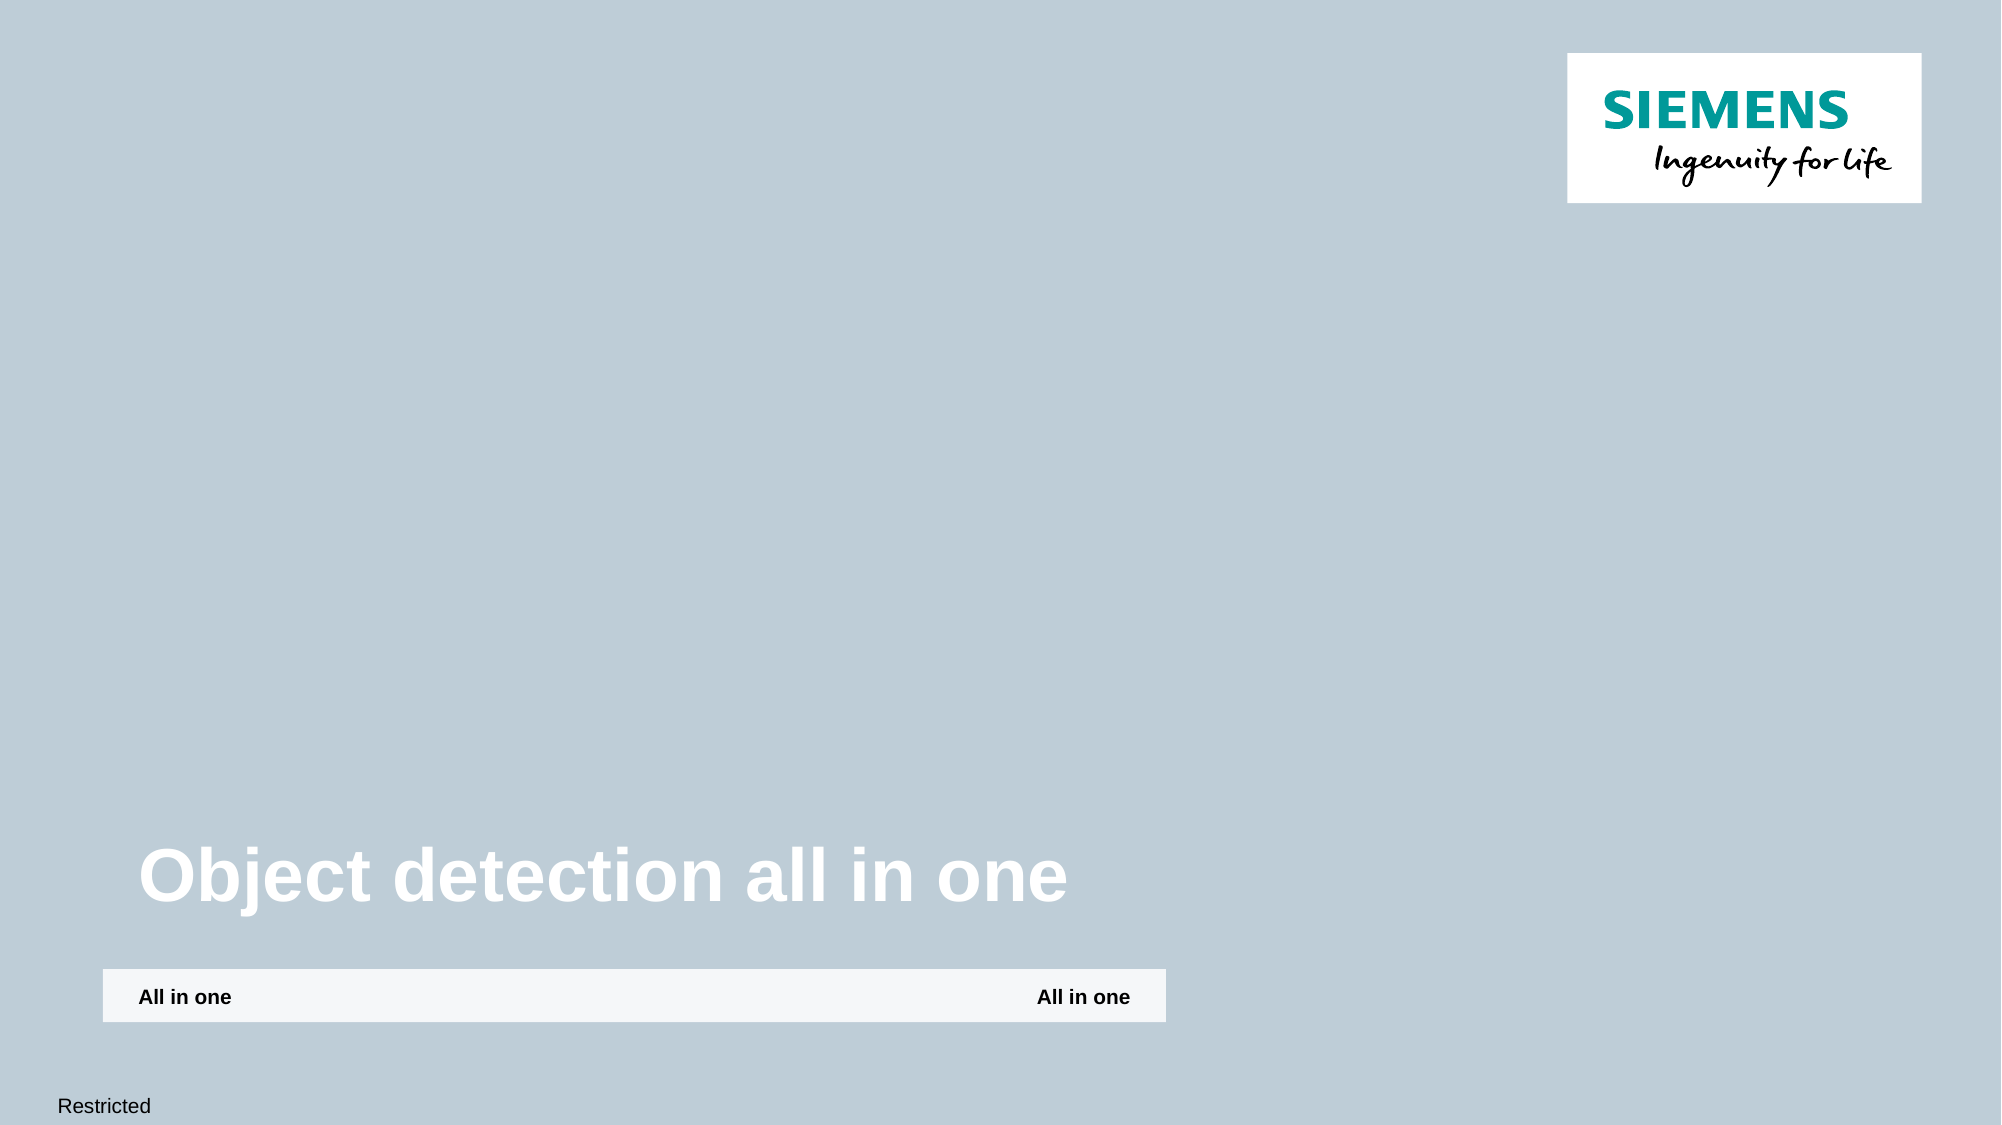

# Object detection all in one
All in one
All in one
Restricted